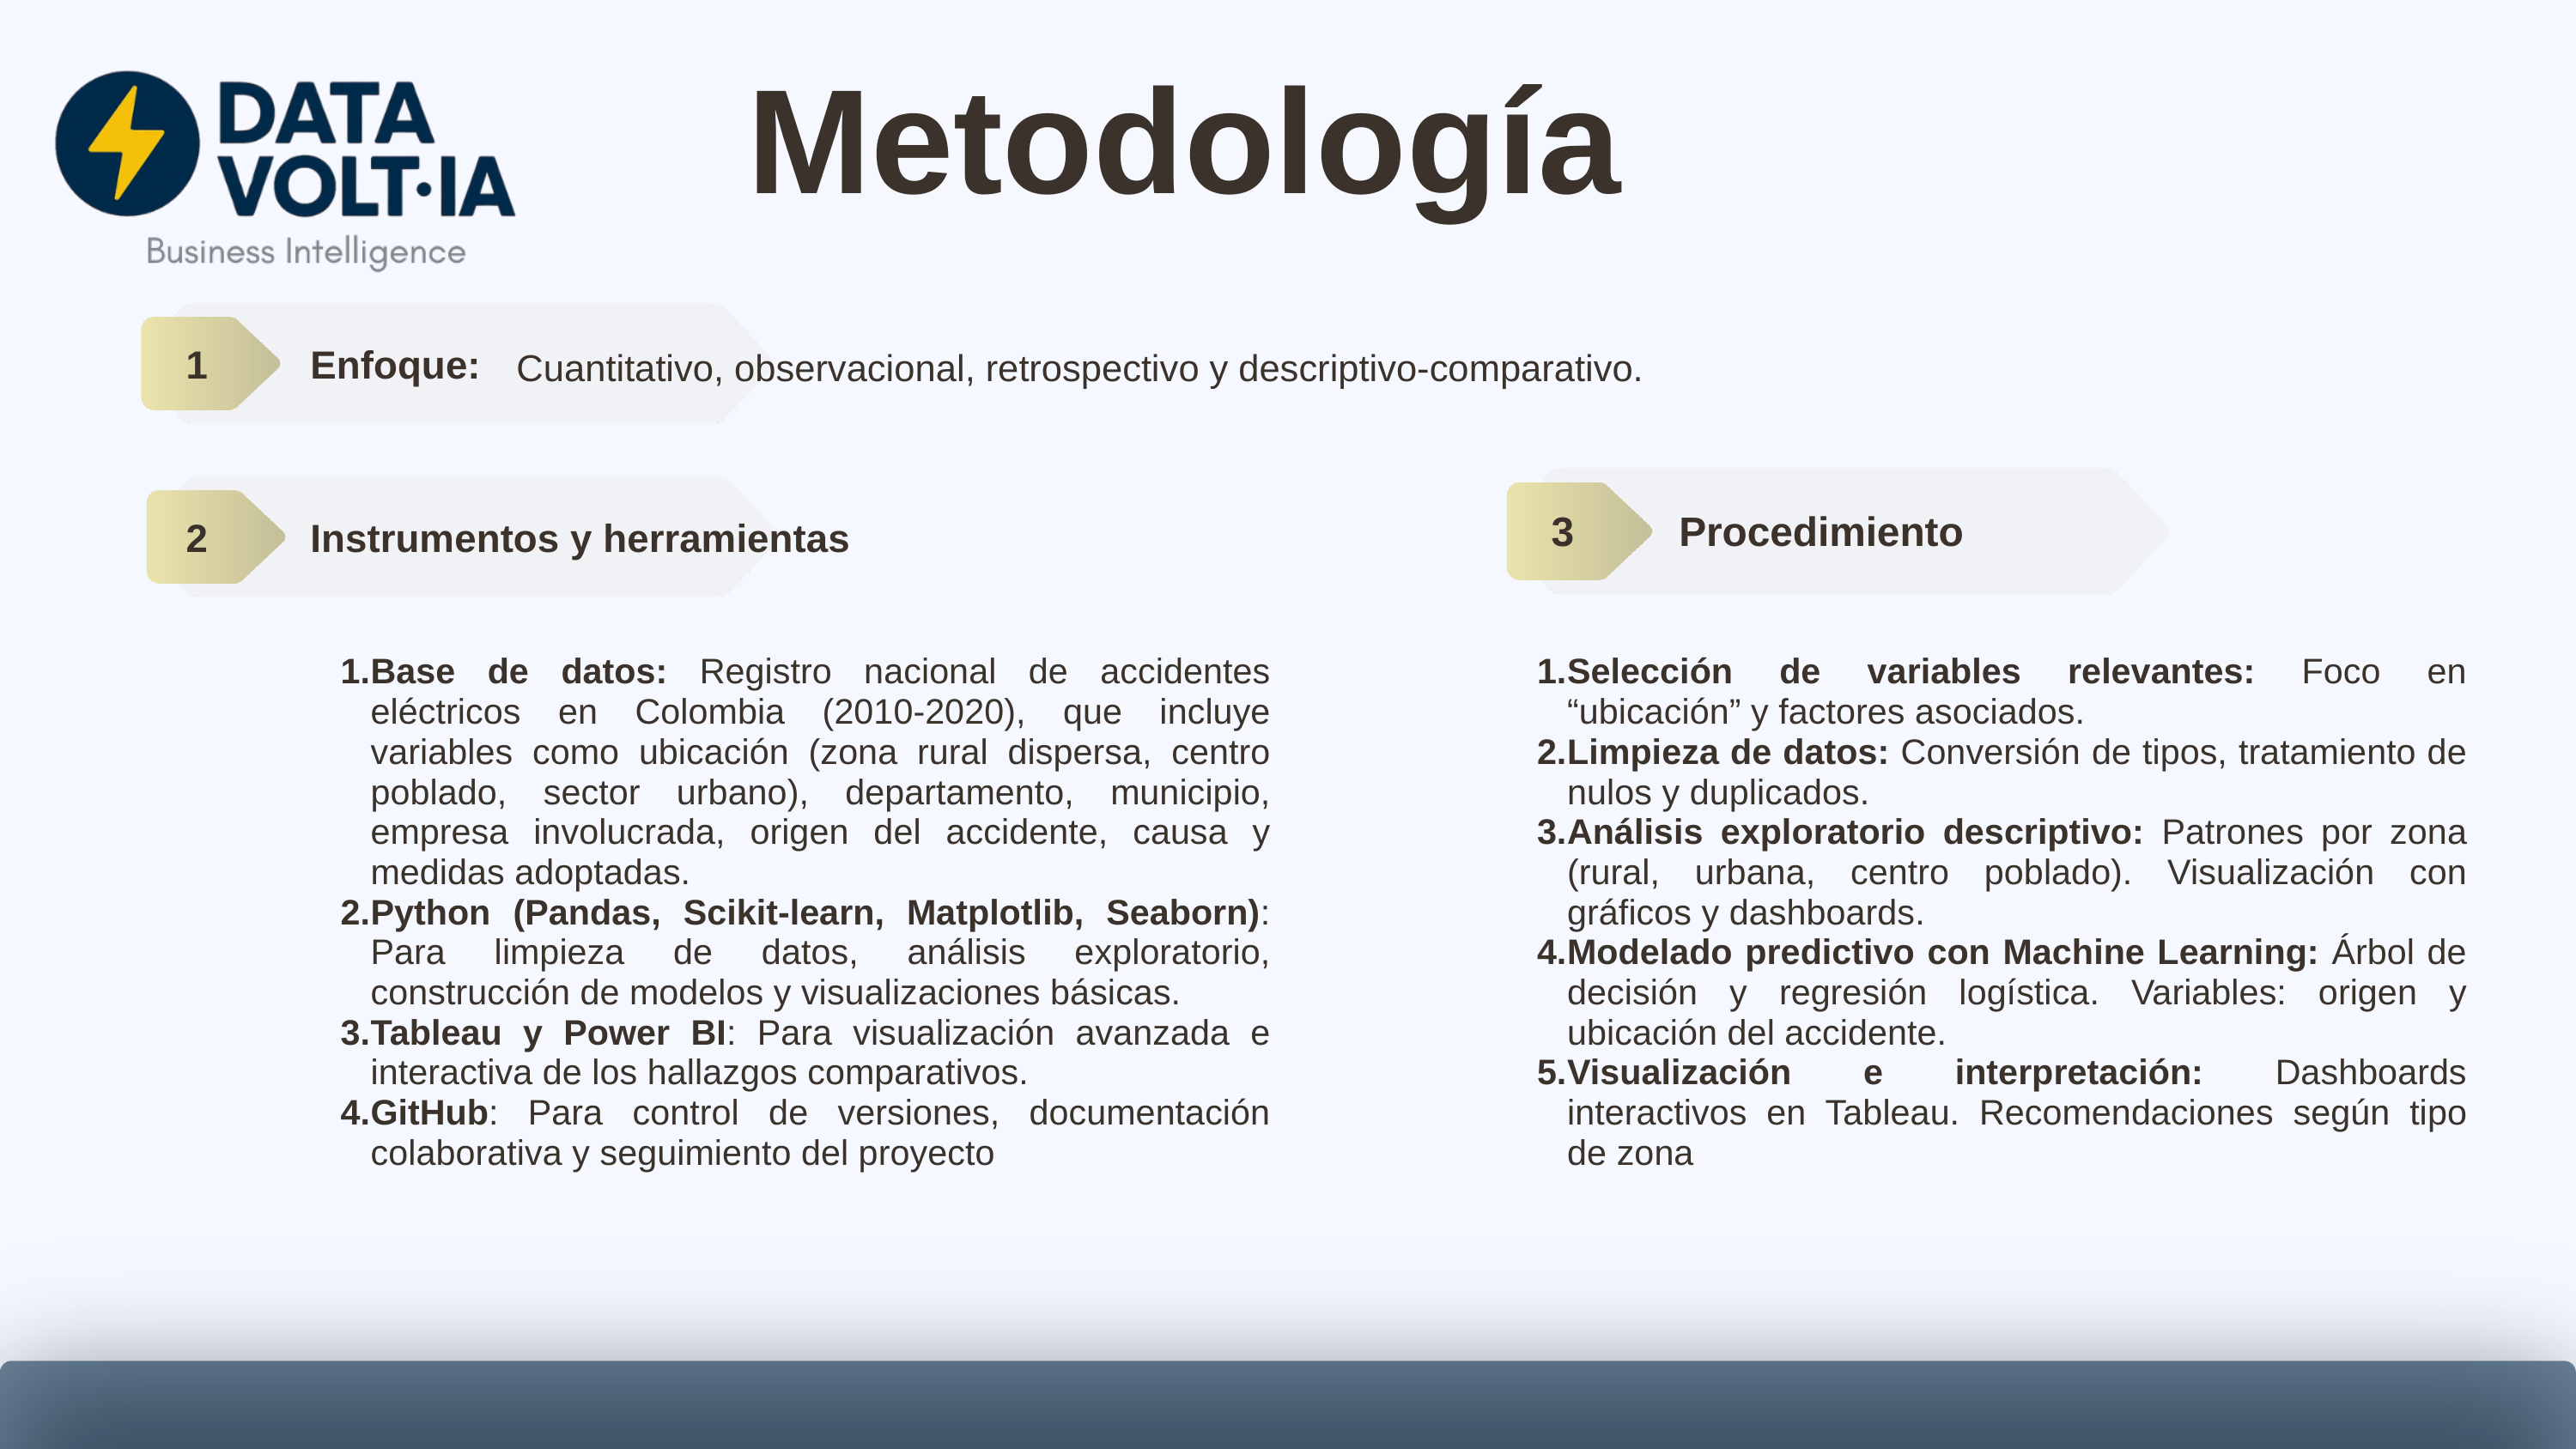

Metodología

1
Enfoque:
Cuantitativo, observacional, retrospectivo y descriptivo-comparativo.

3
Procedimiento
2
Instrumentos y herramientas
Base de datos: Registro nacional de accidentes eléctricos en Colombia (2010-2020), que incluye variables como ubicación (zona rural dispersa, centro poblado, sector urbano), departamento, municipio, empresa involucrada, origen del accidente, causa y medidas adoptadas.
Python (Pandas, Scikit-learn, Matplotlib, Seaborn): Para limpieza de datos, análisis exploratorio, construcción de modelos y visualizaciones básicas.
Tableau y Power BI: Para visualización avanzada e interactiva de los hallazgos comparativos.
GitHub: Para control de versiones, documentación colaborativa y seguimiento del proyecto
Selección de variables relevantes: Foco en “ubicación” y factores asociados.
Limpieza de datos: Conversión de tipos, tratamiento de nulos y duplicados.
Análisis exploratorio descriptivo: Patrones por zona (rural, urbana, centro poblado). Visualización con gráficos y dashboards.
Modelado predictivo con Machine Learning: Árbol de decisión y regresión logística. Variables: origen y ubicación del accidente.
Visualización e interpretación: Dashboards interactivos en Tableau. Recomendaciones según tipo de zona